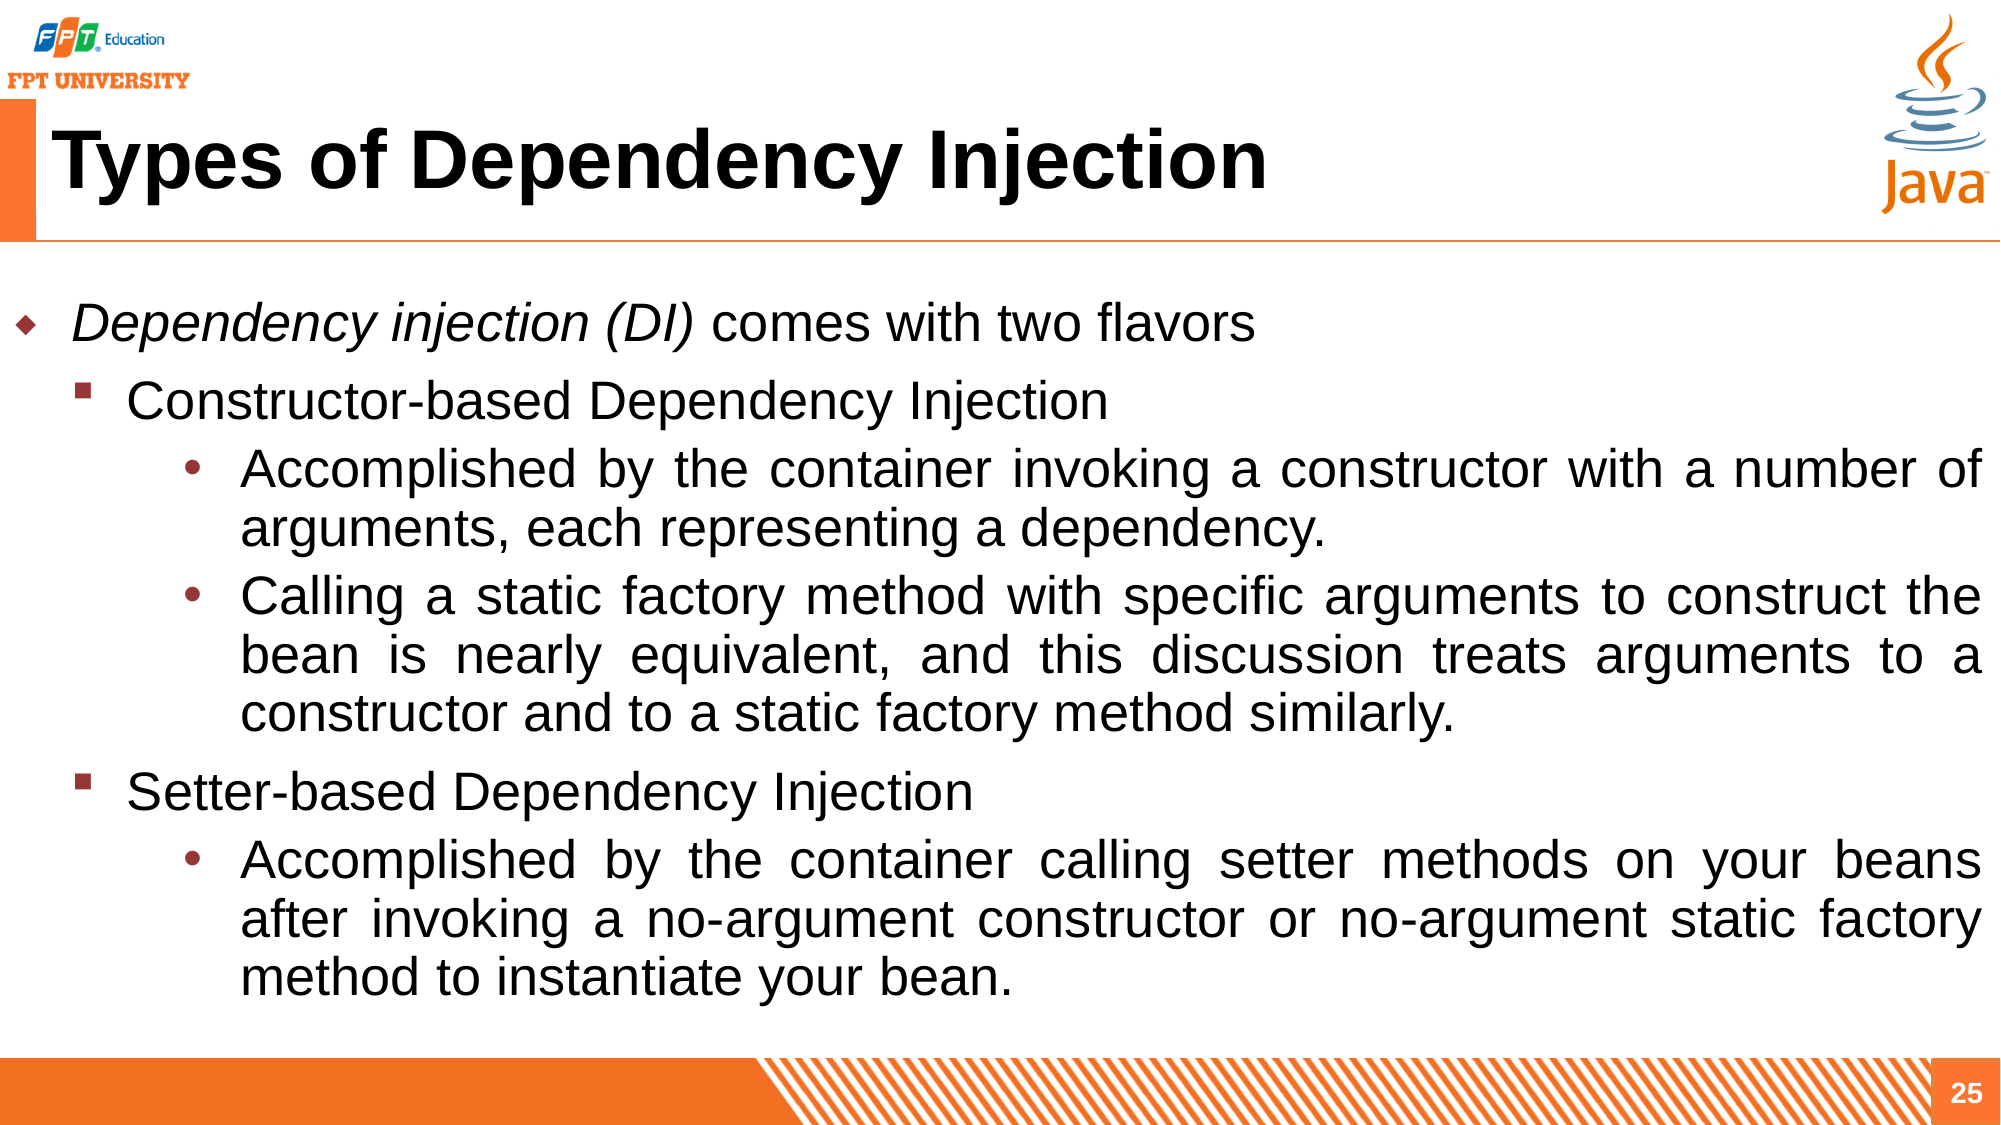

# Types of Dependency Injection
Dependency injection (DI) comes with two flavors
Constructor-based Dependency Injection
Accomplished by the container invoking a constructor with a number of arguments, each representing a dependency.
Calling a static factory method with specific arguments to construct the bean is nearly equivalent, and this discussion treats arguments to a constructor and to a static factory method similarly.
Setter-based Dependency Injection
Accomplished by the container calling setter methods on your beans after invoking a no-argument constructor or no-argument static factory method to instantiate your bean.

25